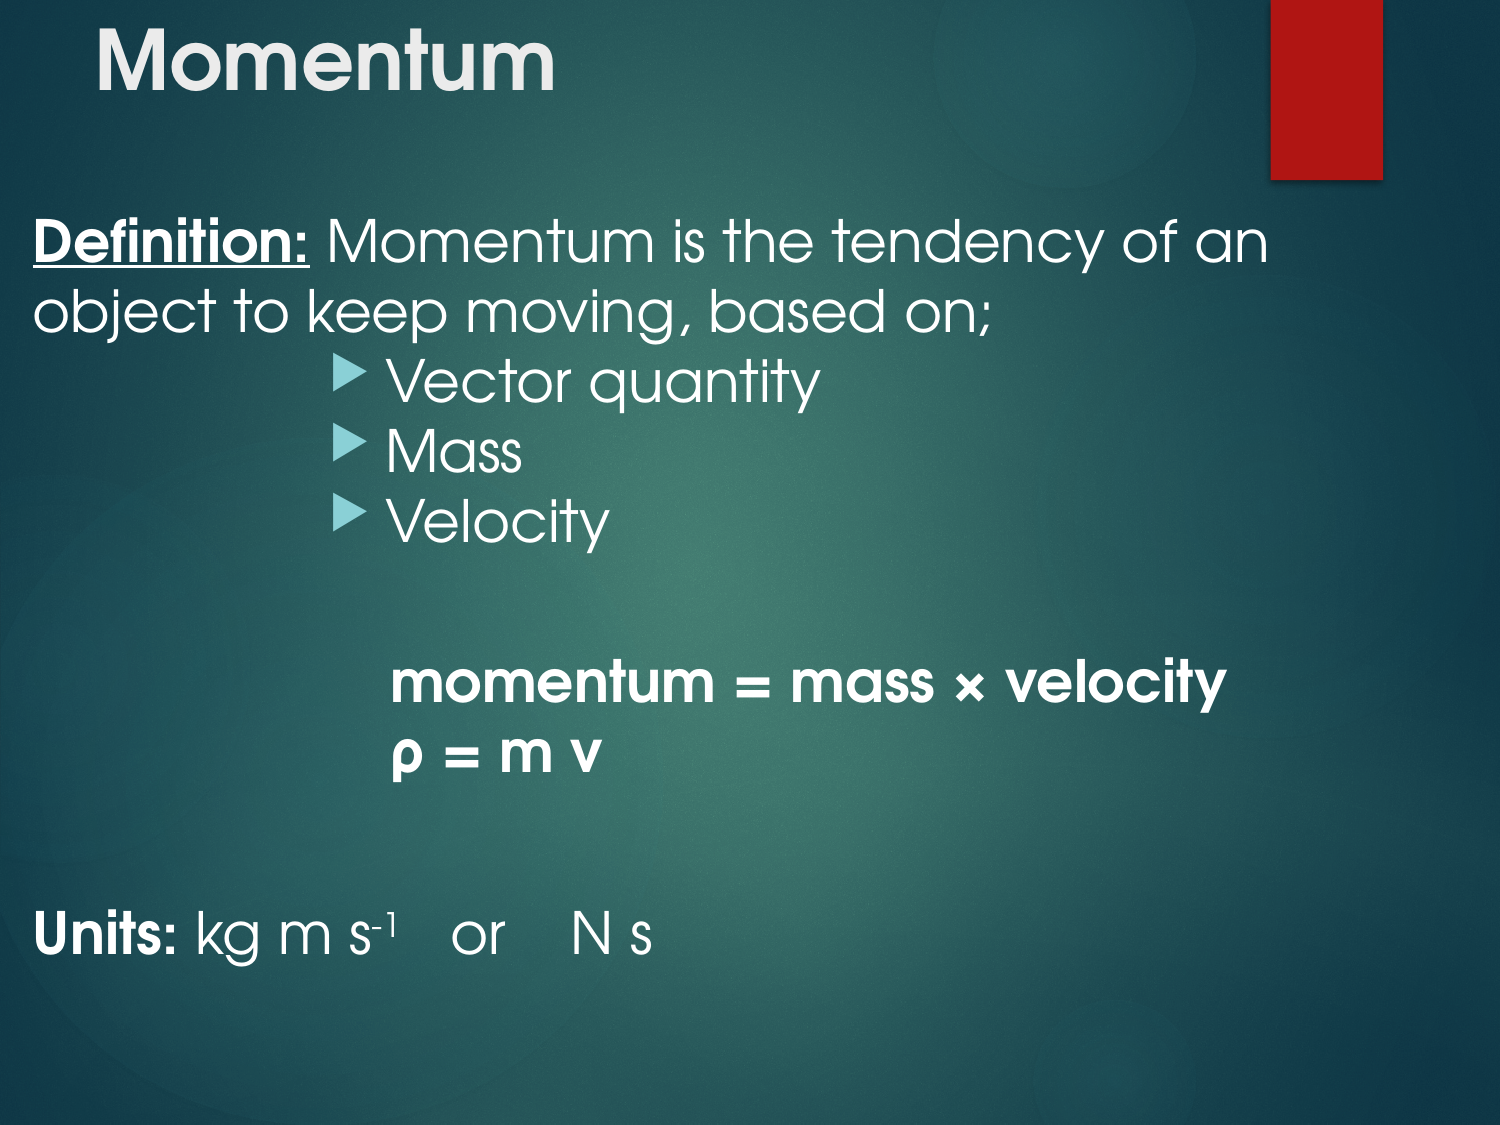

# Momentum
Definition: Momentum is the tendency of an object to keep moving, based on;
Vector quantity
Mass
Velocity

                      momentum = mass × velocity
                      ρ = m v

Units: kg m s-1   or    N s